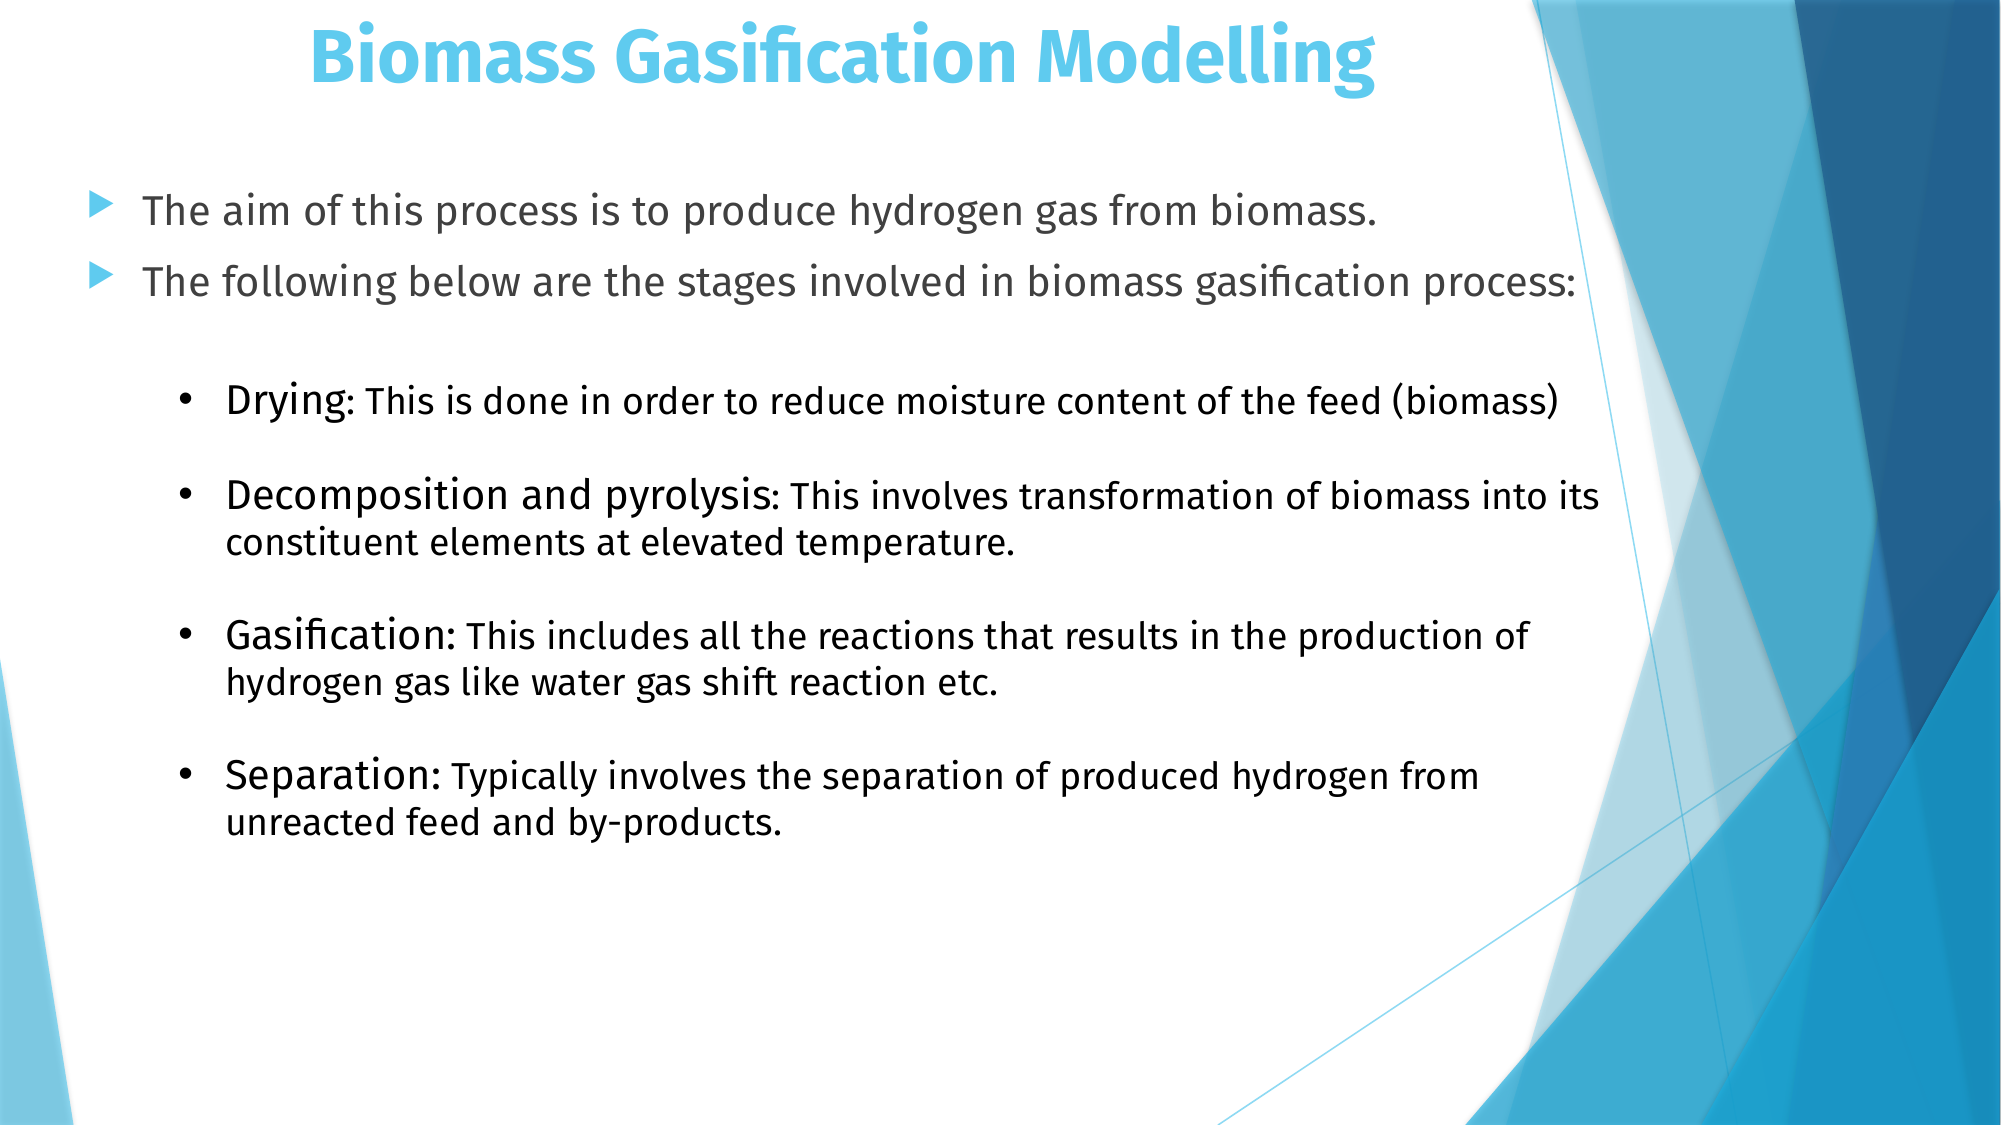

# Biomass Gasification Modelling
The aim of this process is to produce hydrogen gas from biomass.
The following below are the stages involved in biomass gasification process:

Drying: This is done in order to reduce moisture content of the feed (biomass)

Decomposition and pyrolysis: This involves transformation of biomass into its constituent elements at elevated temperature.

Gasification: This includes all the reactions that results in the production of hydrogen gas like water gas shift reaction etc.

Separation: Typically involves the separation of produced hydrogen from unreacted feed and by-products.